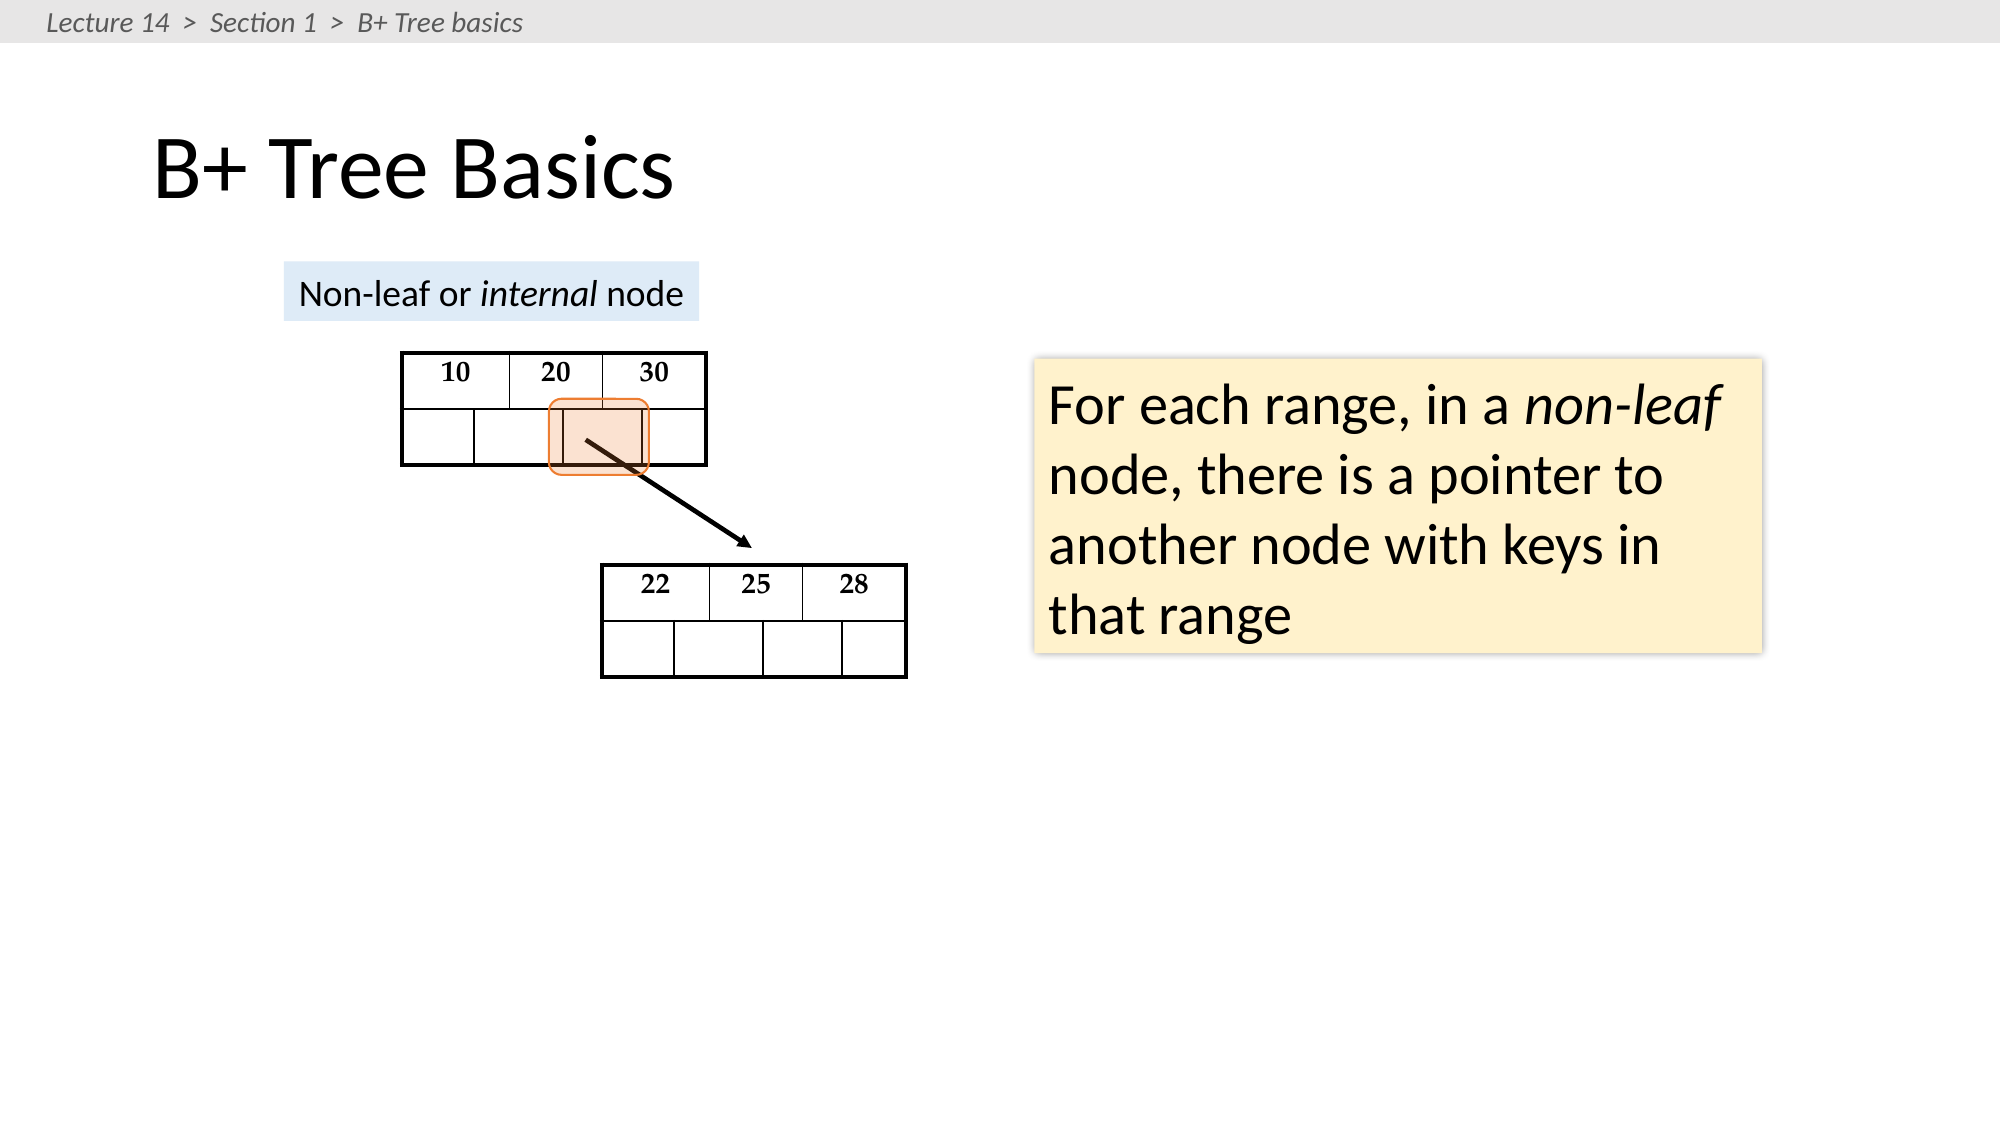

Lecture 14  >  Section 1  >  B+ Tree basics
# B+ Tree Basics
Non-leaf or internal node
| 10 |  | 20 |  | 30 |  |
| --- | --- | --- | --- | --- | --- |
|  |  |  |  |  |  |
For each range, in a non-leaf node, there is a pointer to another node with keys in that range

| 22 |  | 25 |  | 28 |  |
| --- | --- | --- | --- | --- | --- |
|  |  |  |  |  |  |